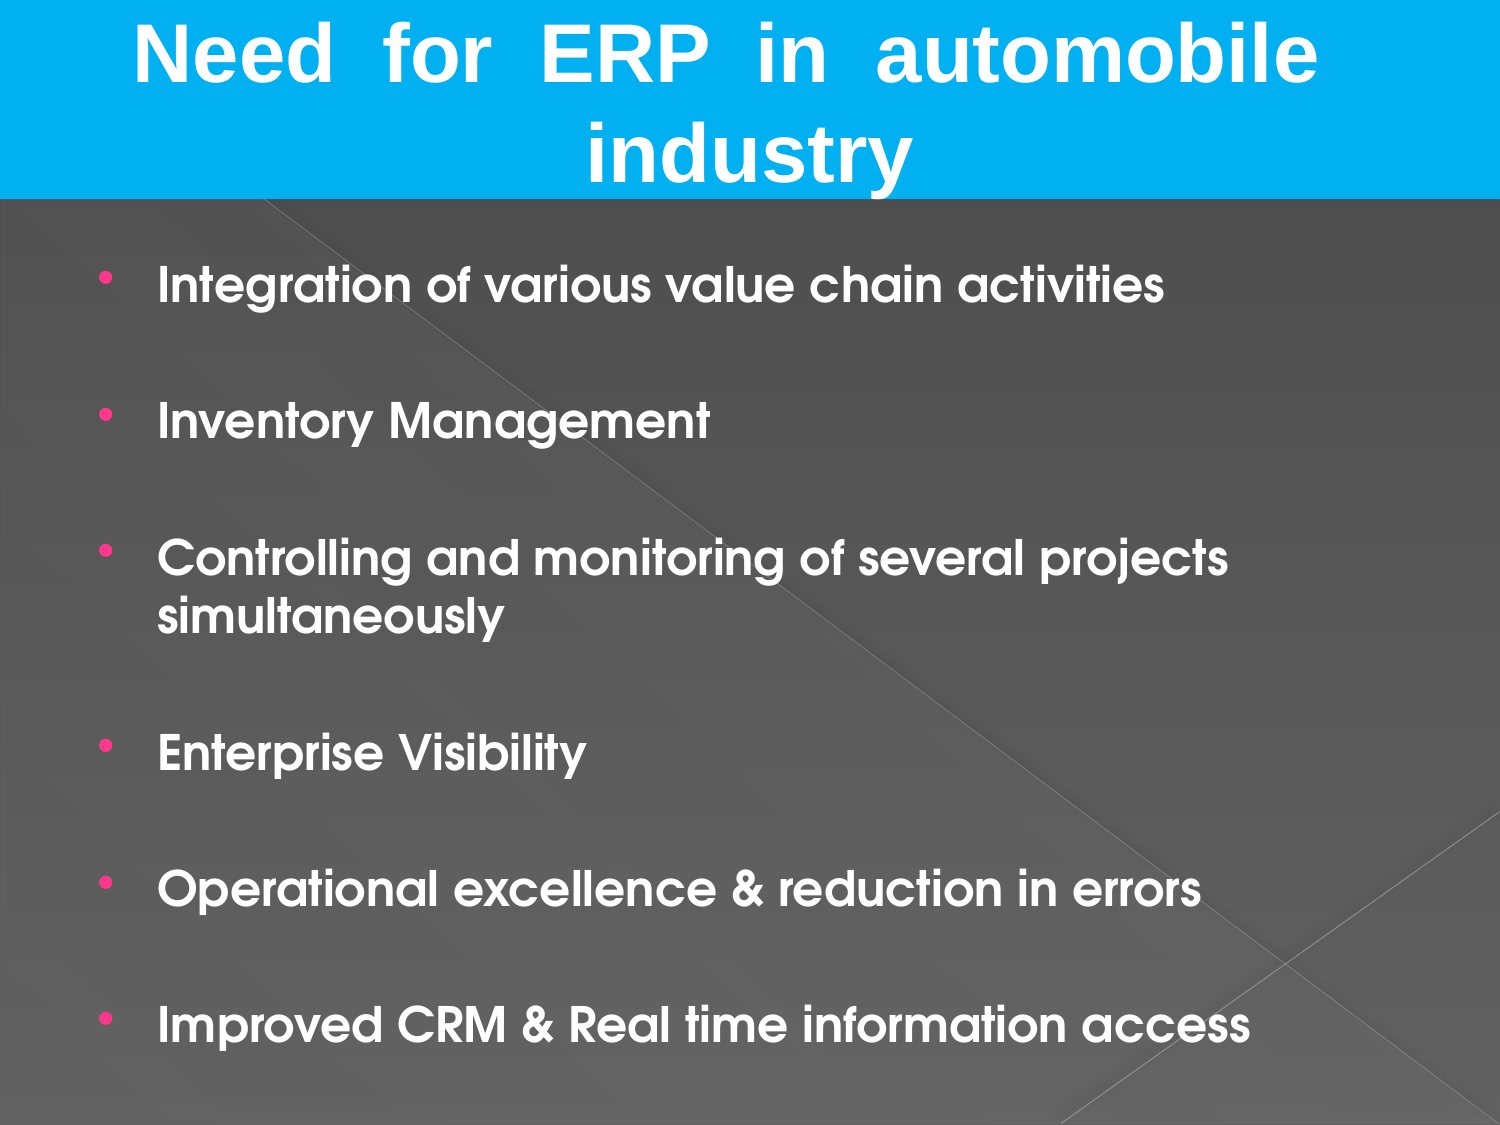

Need  for  ERP  in  automobile   industry
Integration of various value chain activities

Inventory Management

Controlling and monitoring of several projects simultaneously

Enterprise Visibility

Operational excellence & reduction in errors

Improved CRM & Real time information access